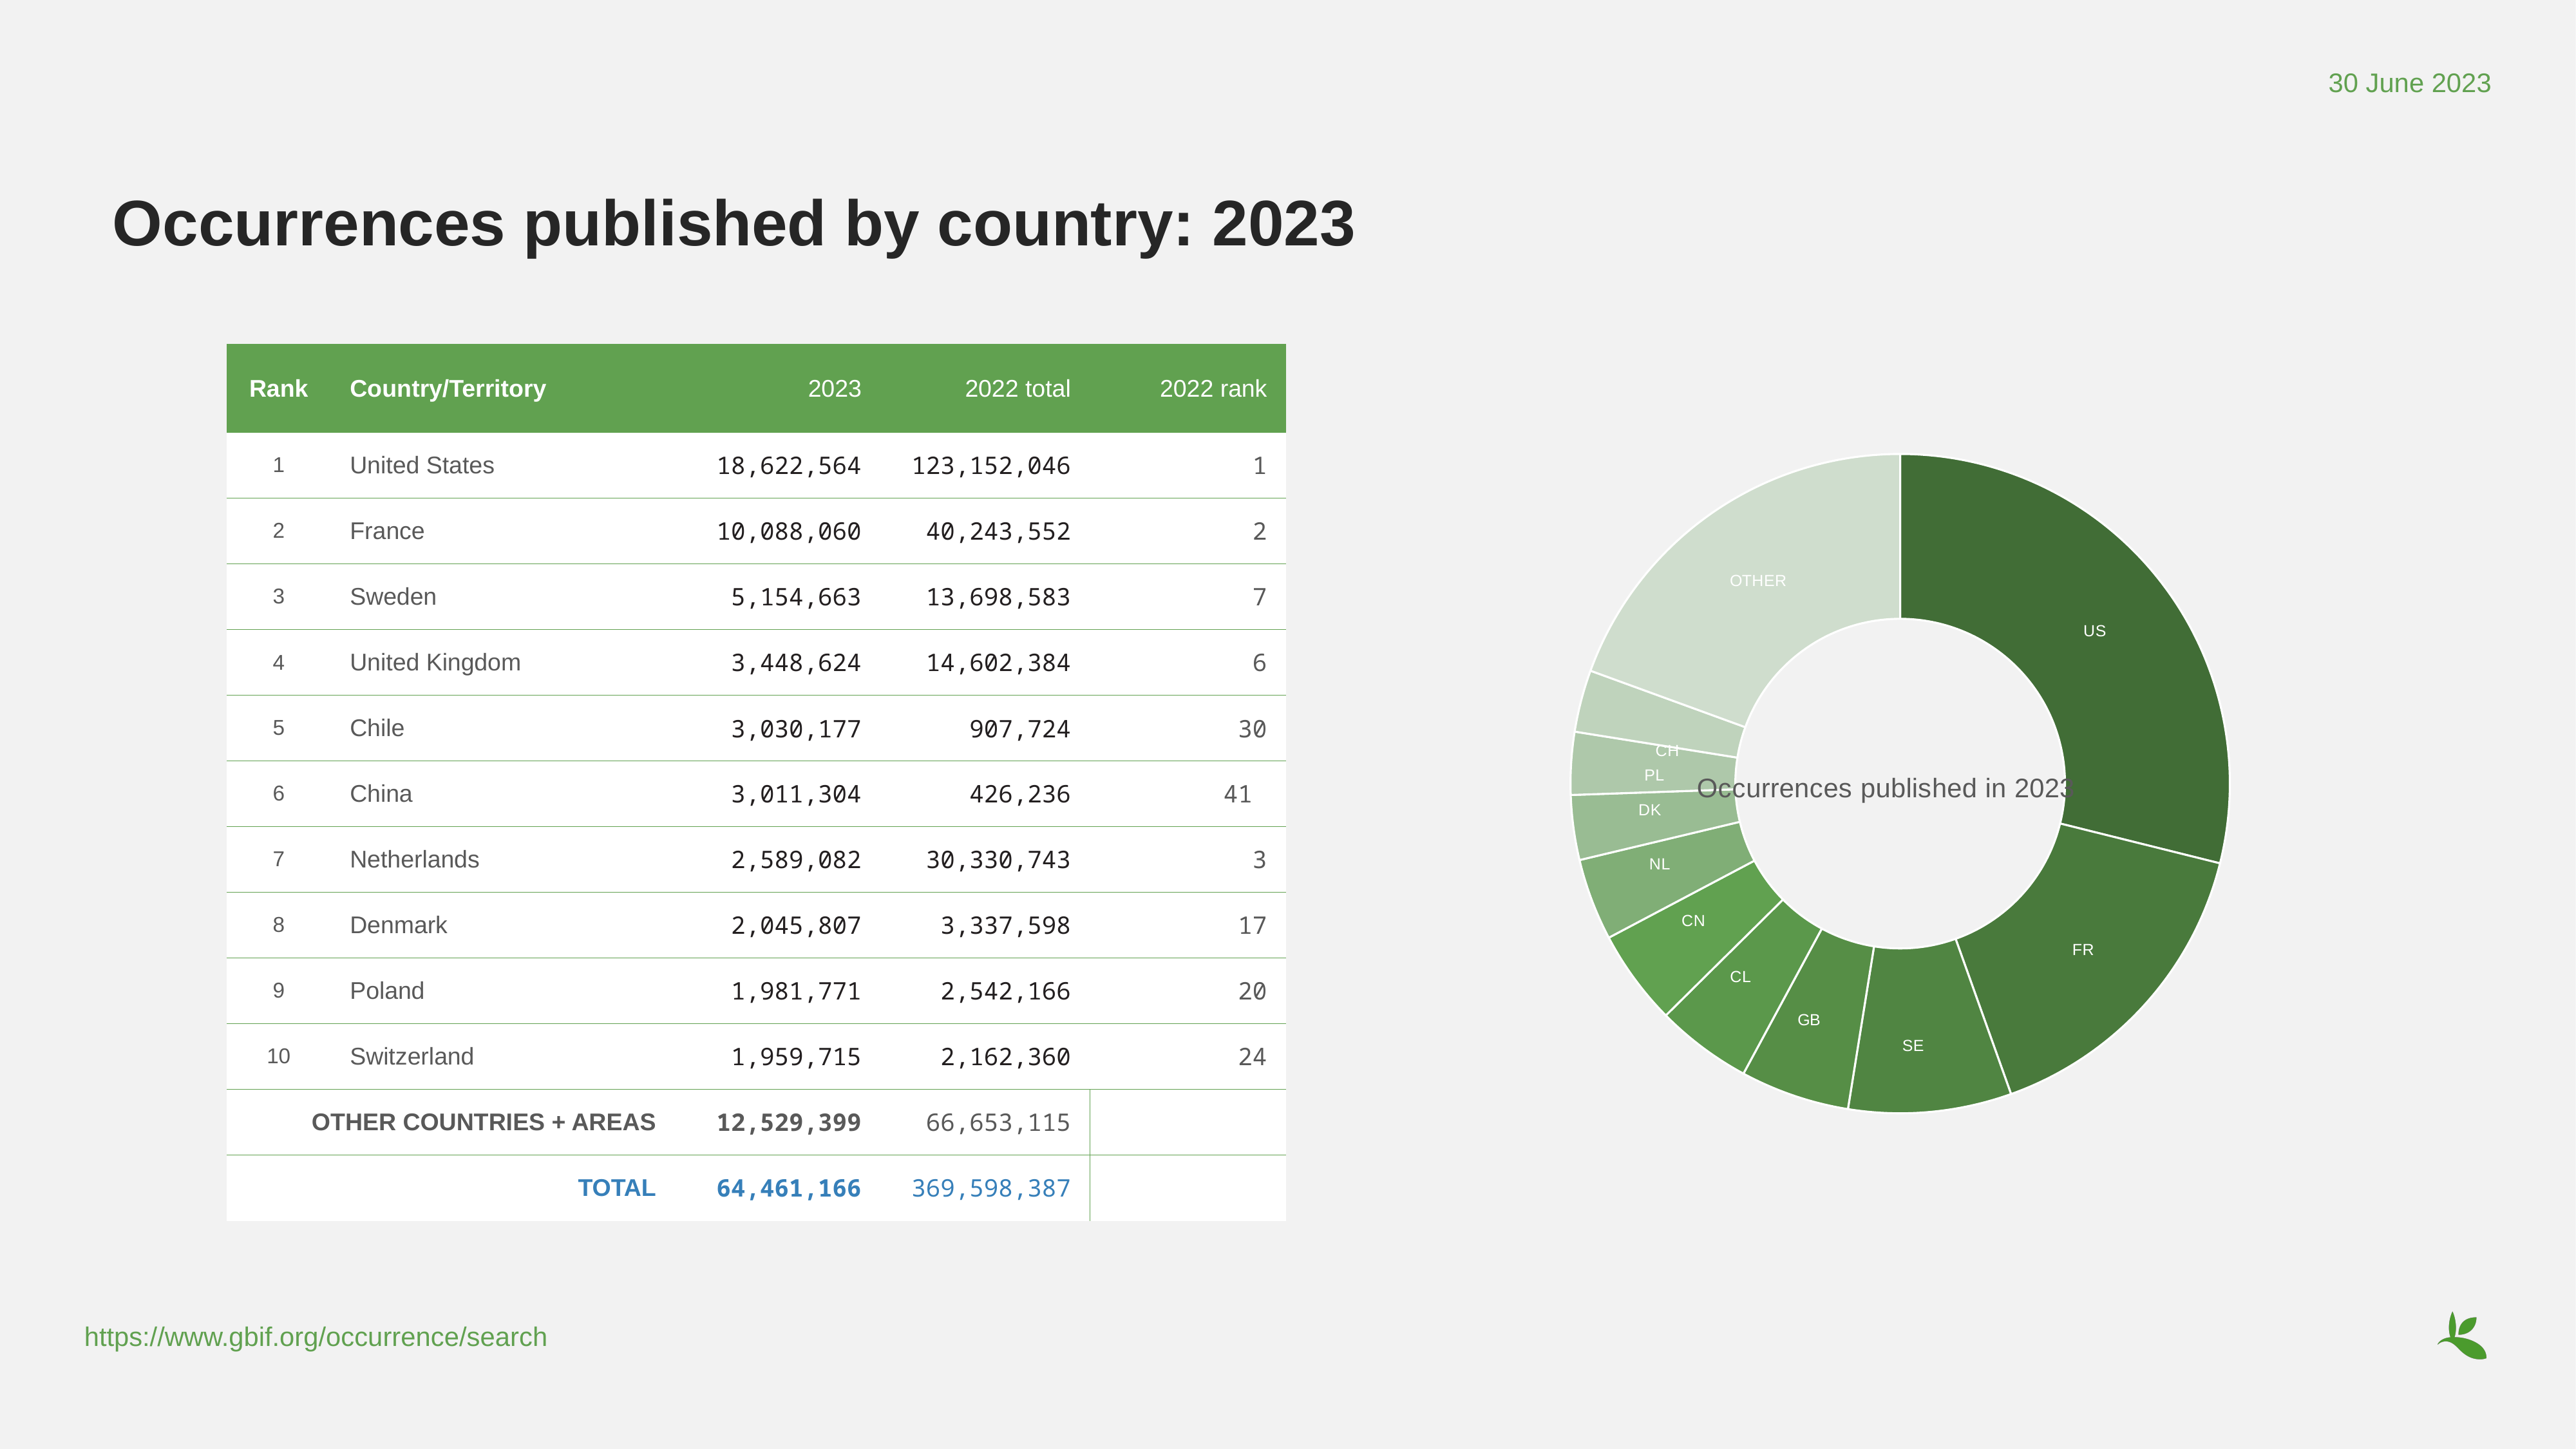

30 June 2023
# Occurrences published by country: 2023

### Chart: Occurrences published in 2023

| Category |  |
|---|---|
| US | 18622564.0 |
| FR | 10088060.0 |
| SE | 5154663.0 |
| GB | 3448624.0 |
| CL | 3030177.0 |
| CN | 3011304.0 |
| NL | 2589082.0 |
| DK | 2045807.0 |
| PL | 1981771.0 |
| CH | 1959715.0 |
| OTHER | 12529399.0 |
| Rank | Country/Territory | 2023 | 2022 total | 2022 rank |
| --- | --- | --- | --- | --- |
| 1 | United States | 18,622,564 | 123,152,046 | 1 |
| 2 | France | 10,088,060 | 40,243,552 | 2 |
| 3 | Sweden | 5,154,663 | 13,698,583 | 7 |
| 4 | United Kingdom | 3,448,624 | 14,602,384 | 6 |
| 5 | Chile | 3,030,177 | 907,724 | 30 |
| 6 | China | 3,011,304 | 426,236 | 41 |
| 7 | Netherlands | 2,589,082 | 30,330,743 | 3 |
| 8 | Denmark | 2,045,807 | 3,337,598 | 17 |
| 9 | Poland | 1,981,771 | 2,542,166 | 20 |
| 10 | Switzerland | 1,959,715 | 2,162,360 | 24 |
| OTHER COUNTRIES + AREAS | OTHER COUNTRIES + AREAS | 12,529,399 | 66,653,115 |  |
| TOTAL |  | 64,461,166 | 369,598,387 |  |
https://www.gbif.org/occurrence/search